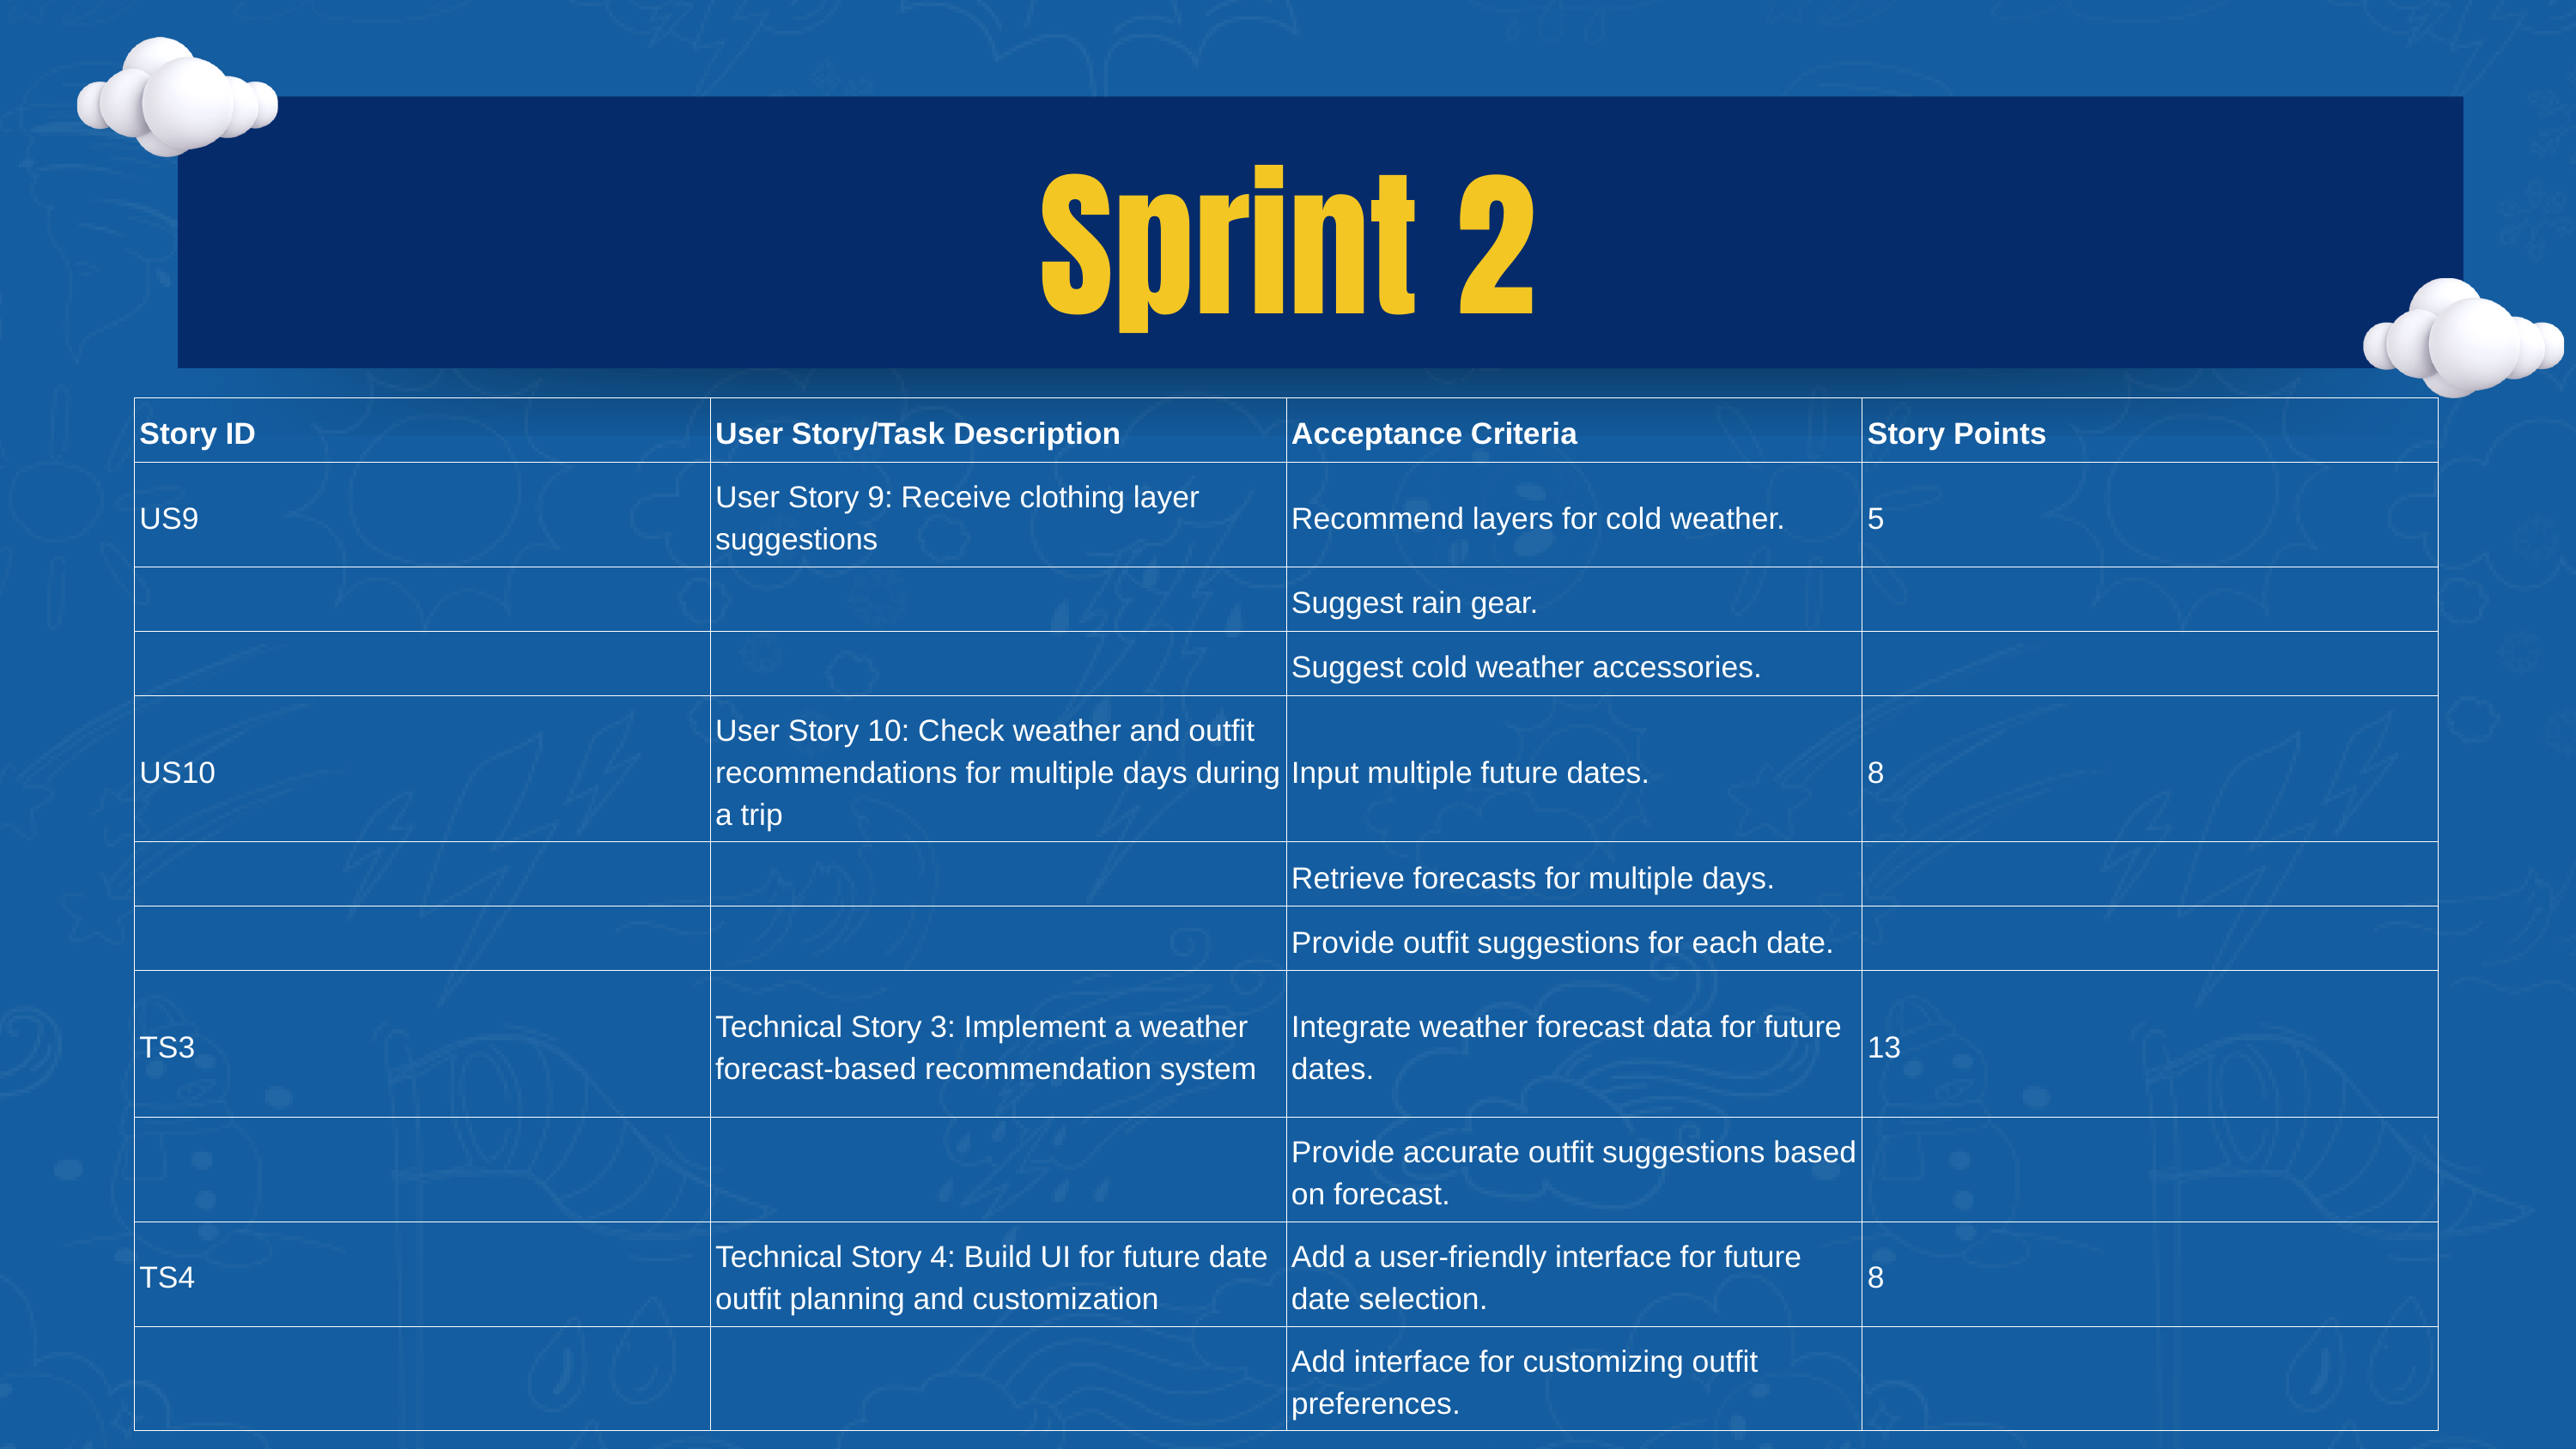

Sprint 2

| Story ID | User Story/Task Description | Acceptance Criteria | Story Points |
| --- | --- | --- | --- |
| US9 | User Story 9: Receive clothing layer suggestions | Recommend layers for cold weather. | 5 |
|  |  | Suggest rain gear. |  |
|  |  | Suggest cold weather accessories. |  |
| US10 | User Story 10: Check weather and outfit recommendations for multiple days during a trip | Input multiple future dates. | 8 |
|  |  | Retrieve forecasts for multiple days. |  |
|  |  | Provide outfit suggestions for each date. |  |
| TS3 | Technical Story 3: Implement a weather forecast-based recommendation system | Integrate weather forecast data for future dates. | 13 |
|  |  | Provide accurate outfit suggestions based on forecast. |  |
| TS4 | Technical Story 4: Build UI for future date outfit planning and customization | Add a user-friendly interface for future date selection. | 8 |
|  |  | Add interface for customizing outfit preferences. |  |